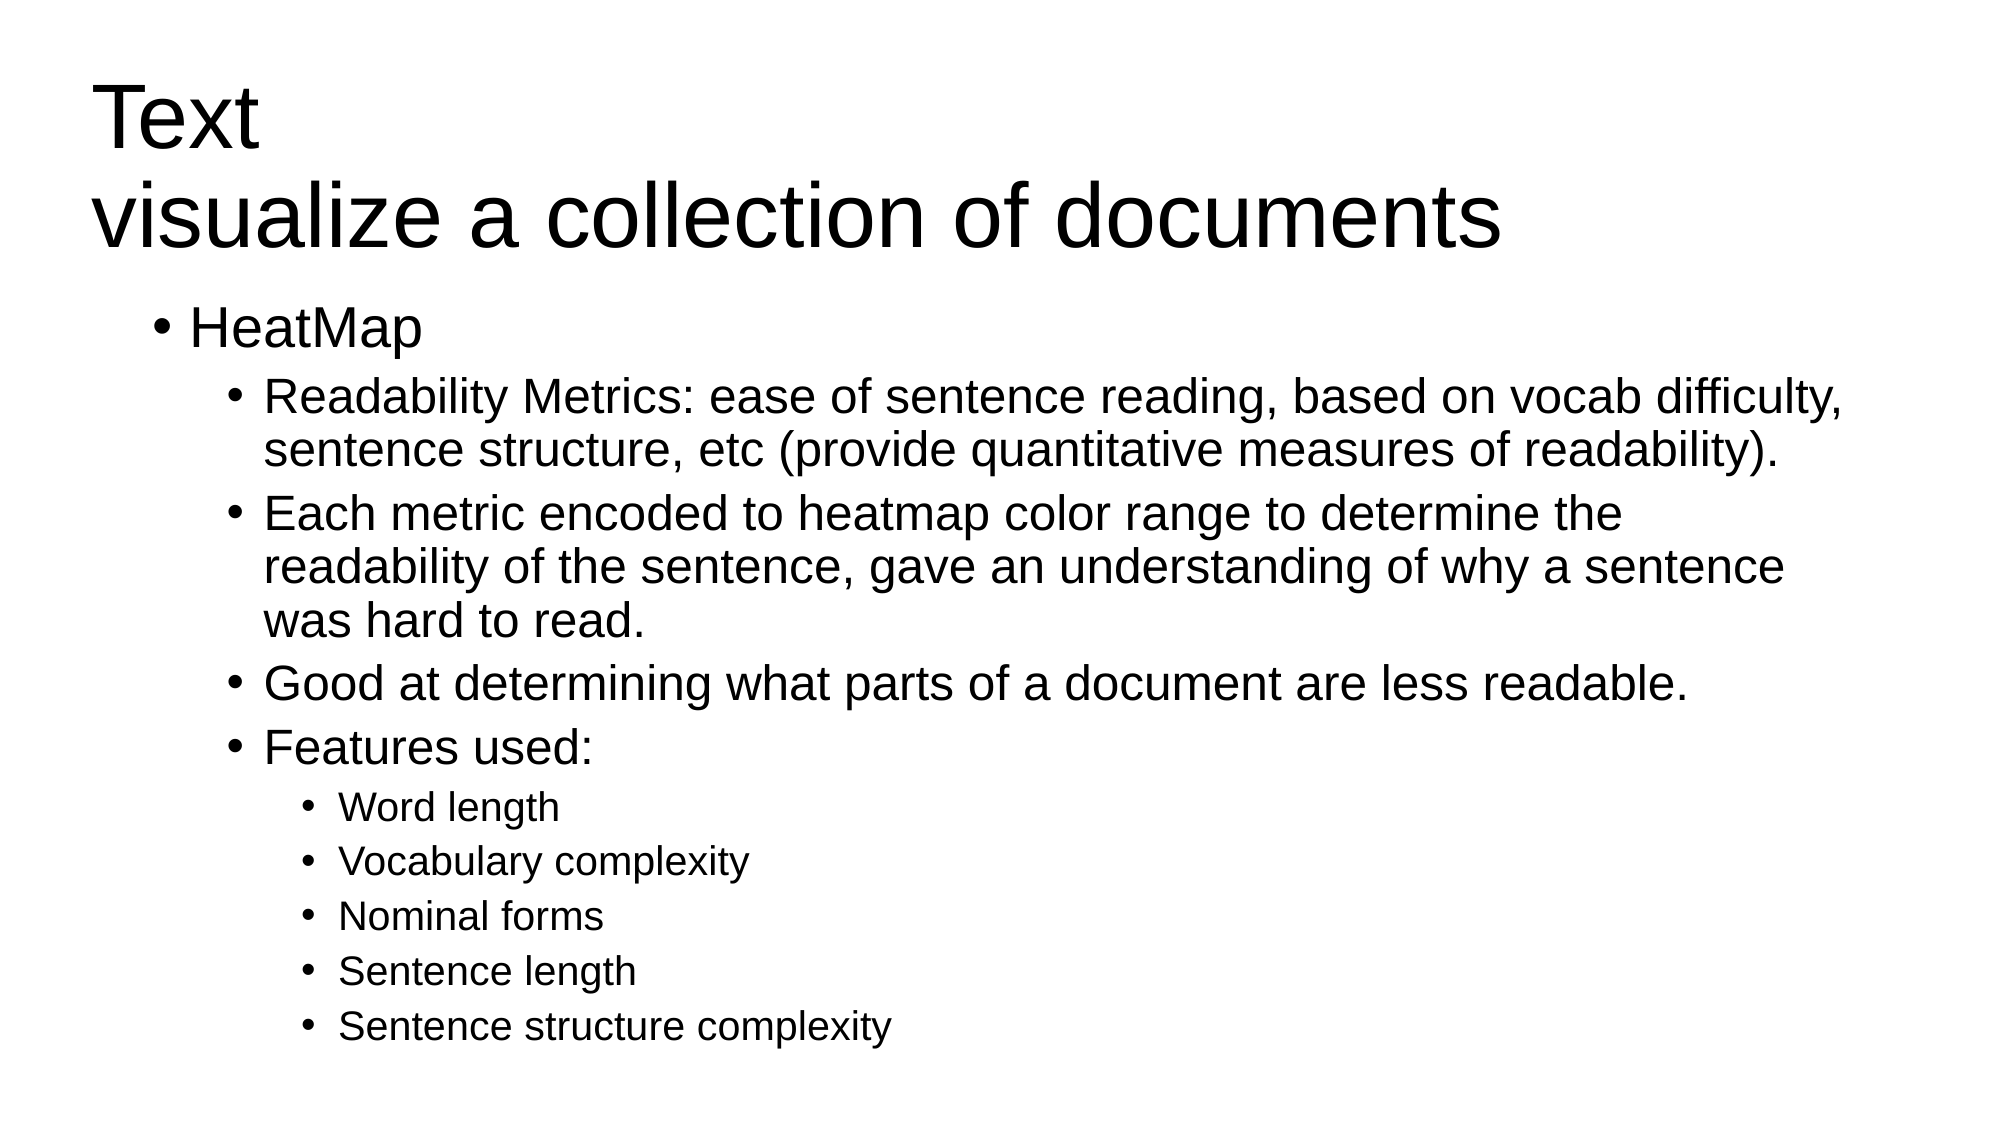

# Text visualize a collection of documents
HeatMap
Readability Metrics: ease of sentence reading, based on vocab difficulty, sentence structure, etc (provide quantitative measures of readability).
Each metric encoded to heatmap color range to determine the readability of the sentence, gave an understanding of why a sentence was hard to read.
Good at determining what parts of a document are less readable.
Features used:
Word length
Vocabulary complexity
Nominal forms
Sentence length
Sentence structure complexity